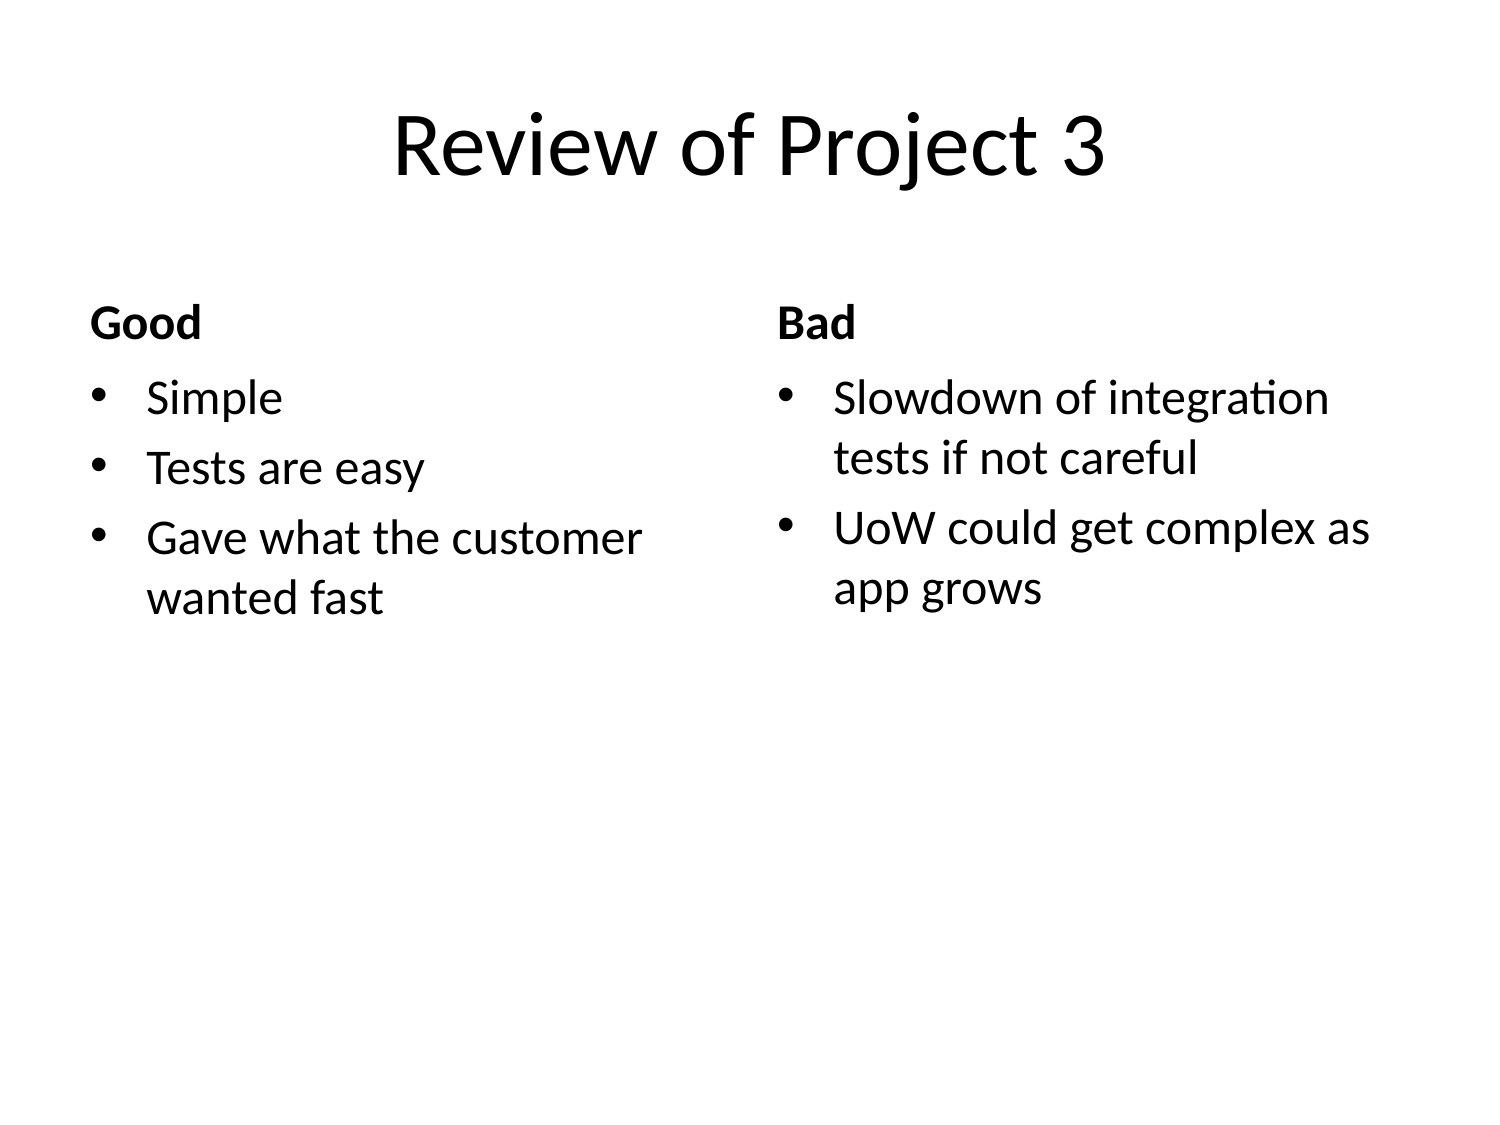

# Review of Project 3
Good
Bad
Simple
Tests are easy
Gave what the customer wanted fast
Slowdown of integration tests if not careful
UoW could get complex as app grows